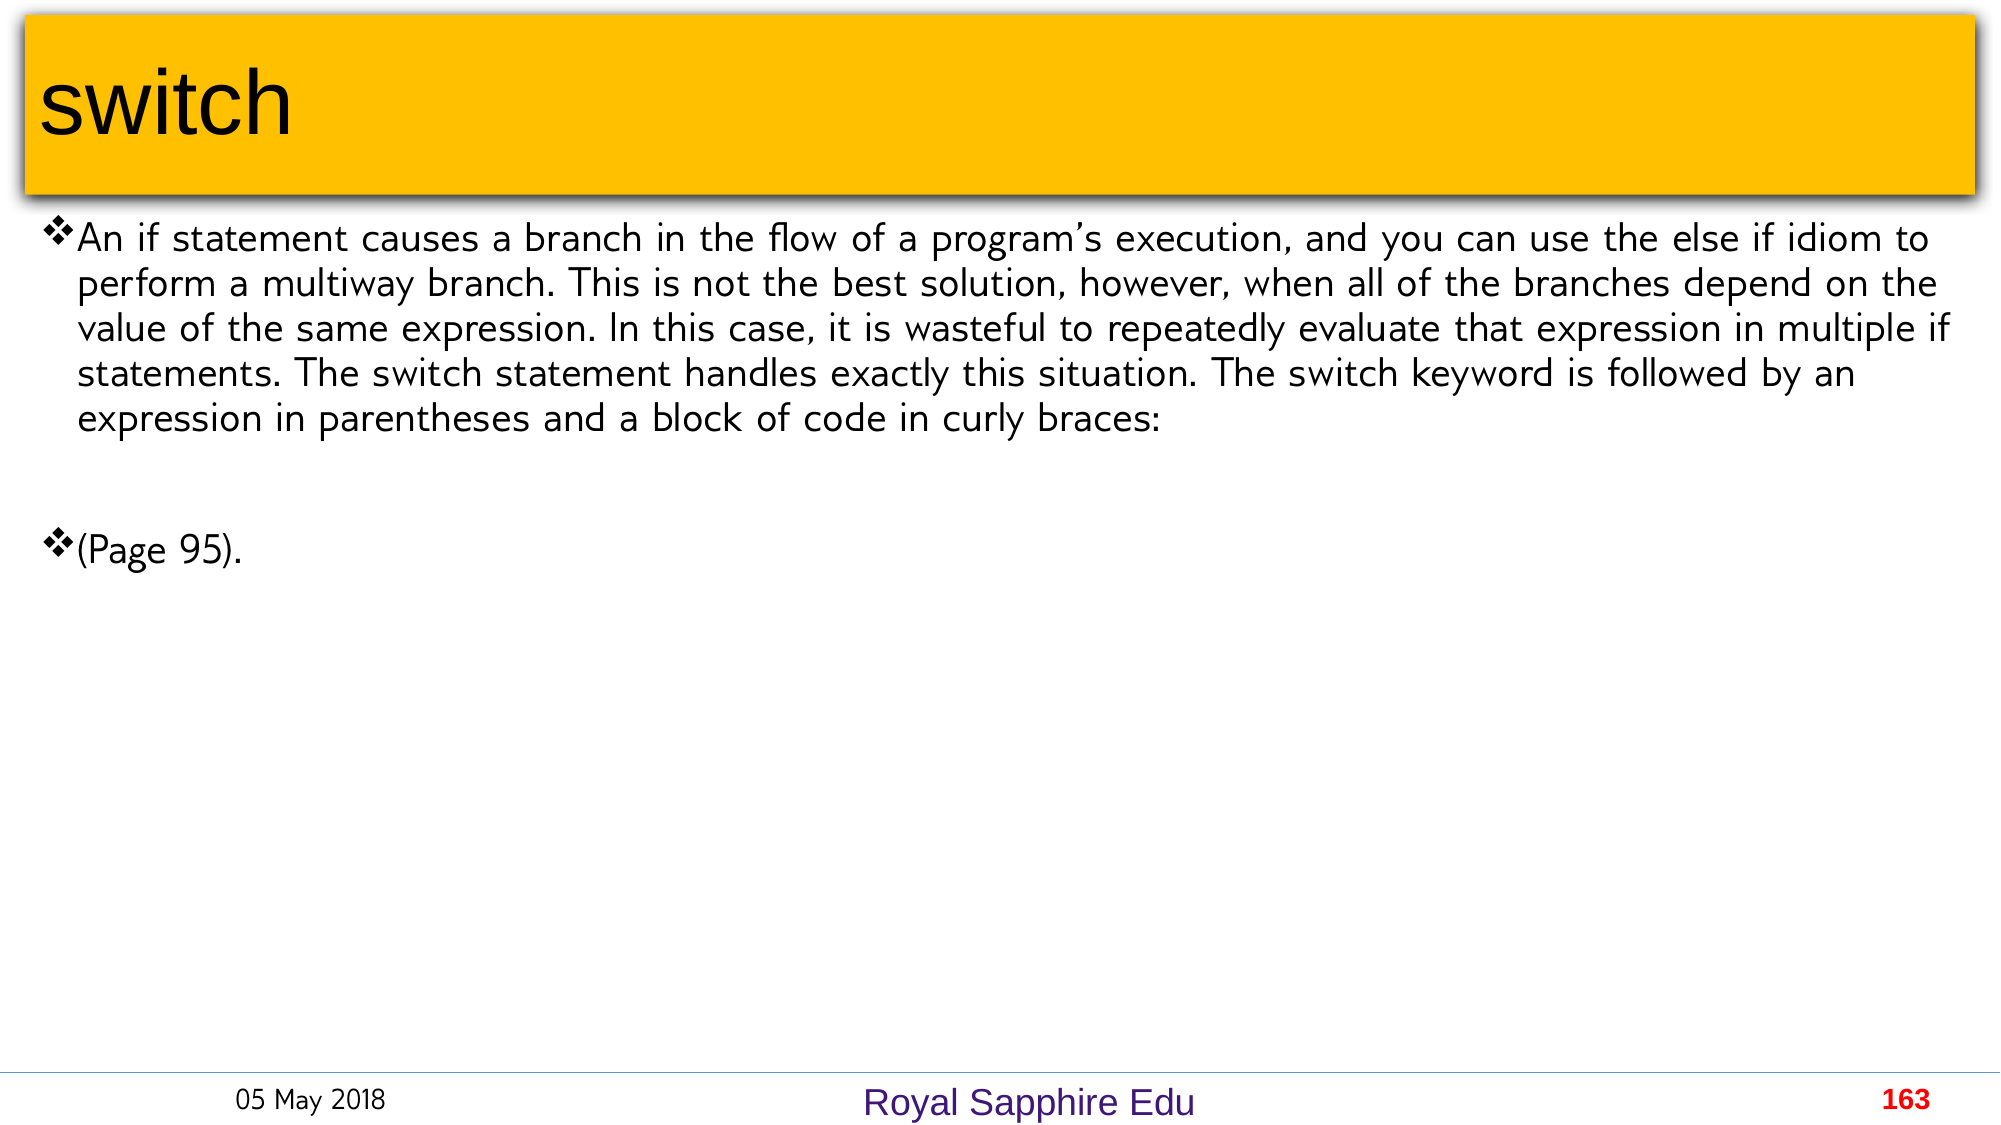

# switch
An if statement causes a branch in the flow of a program’s execution, and you can use the else if idiom to perform a multiway branch. This is not the best solution, however, when all of the branches depend on the value of the same expression. In this case, it is wasteful to repeatedly evaluate that expression in multiple if statements. The switch statement handles exactly this situation. The switch keyword is followed by an expression in parentheses and a block of code in curly braces:

(Page 95).
05 May 2018
163